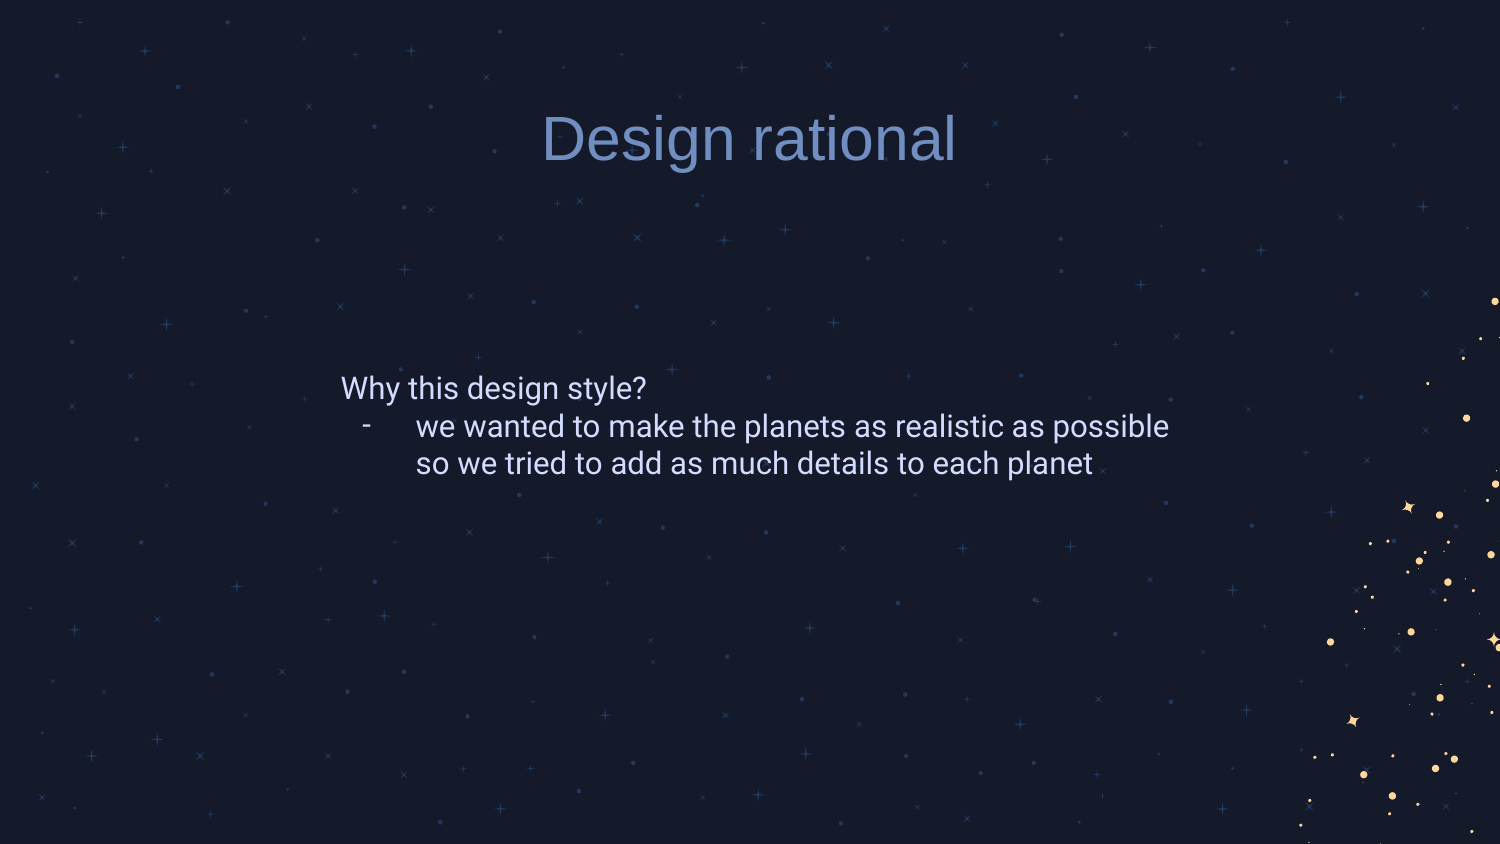

# Design rational
Why this design style?
we wanted to make the planets as realistic as possible so we tried to add as much details to each planet